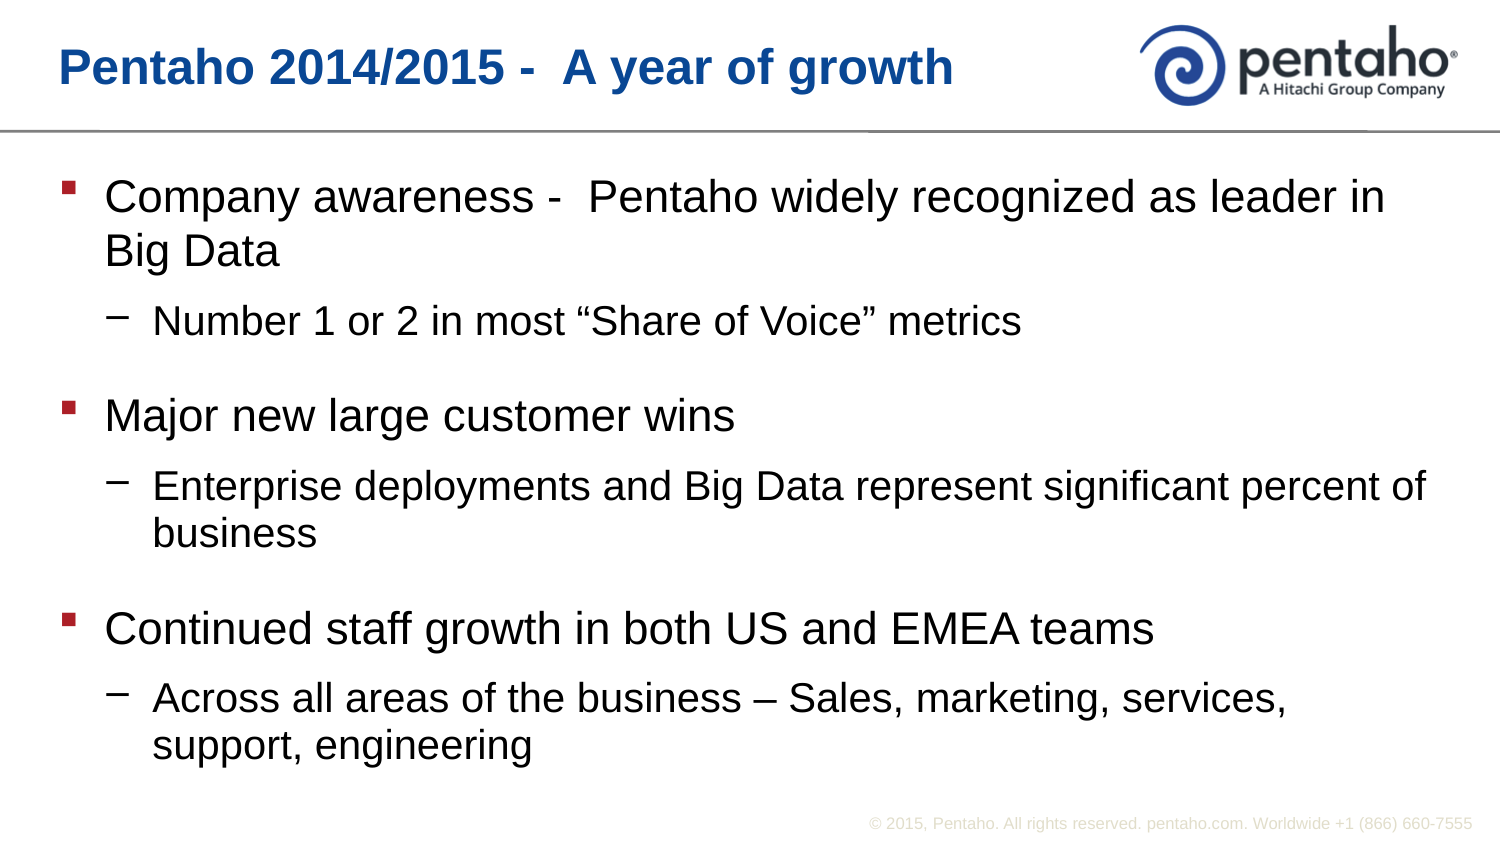

# Pentaho 2014/2015 -  A year of growth
Company awareness -  Pentaho widely recognized as leader in Big Data
Number 1 or 2 in most “Share of Voice” metrics
Major new large customer wins
Enterprise deployments and Big Data represent significant percent of business
Continued staff growth in both US and EMEA teams
Across all areas of the business – Sales, marketing, services, support, engineering